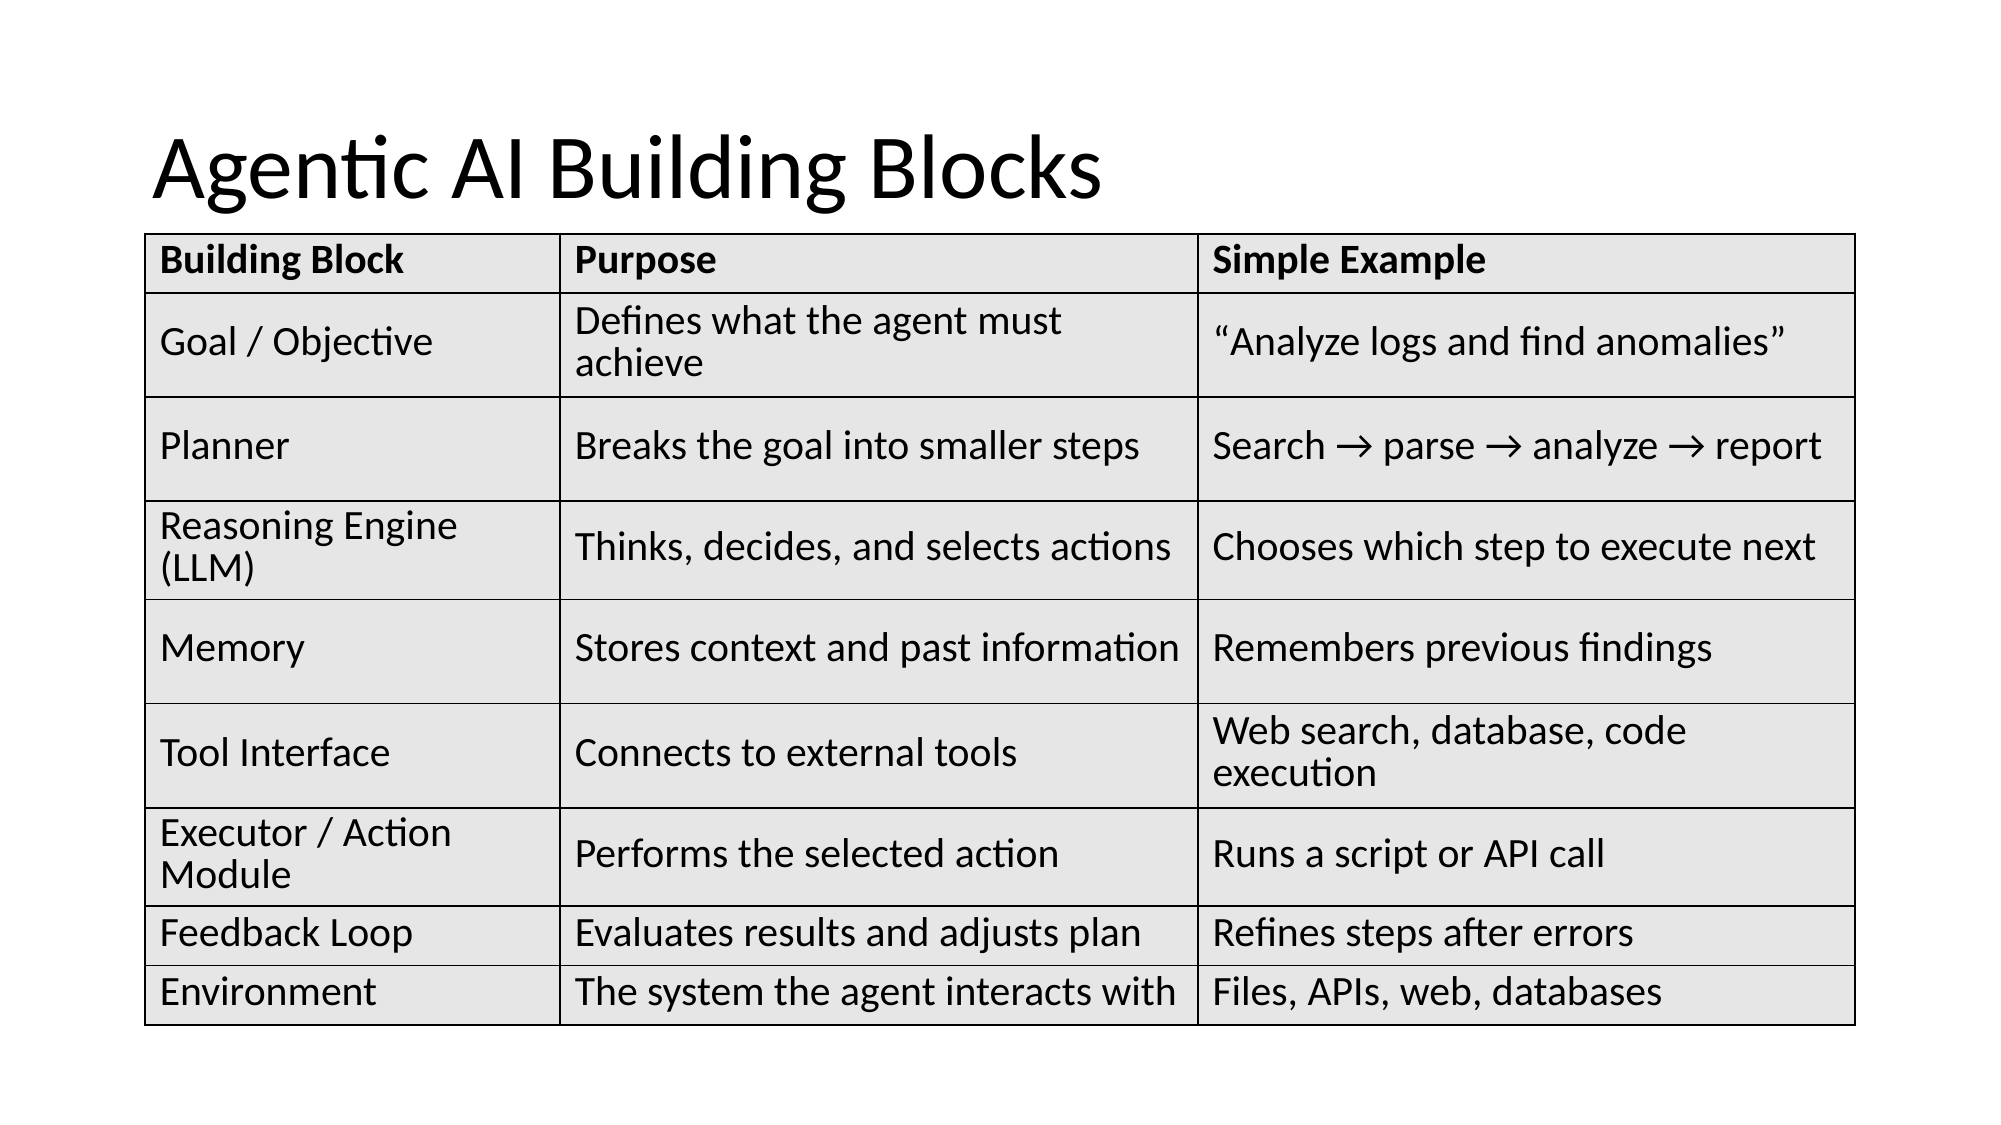

# Agentic AI Building Blocks
| Building Block | Purpose | Simple Example |
| --- | --- | --- |
| Goal / Objective | Defines what the agent must achieve | “Analyze logs and find anomalies” |
| Planner | Breaks the goal into smaller steps | Search → parse → analyze → report |
| Reasoning Engine (LLM) | Thinks, decides, and selects actions | Chooses which step to execute next |
| Memory | Stores context and past information | Remembers previous findings |
| Tool Interface | Connects to external tools | Web search, database, code execution |
| Executor / Action Module | Performs the selected action | Runs a script or API call |
| Feedback Loop | Evaluates results and adjusts plan | Refines steps after errors |
| Environment | The system the agent interacts with | Files, APIs, web, databases |